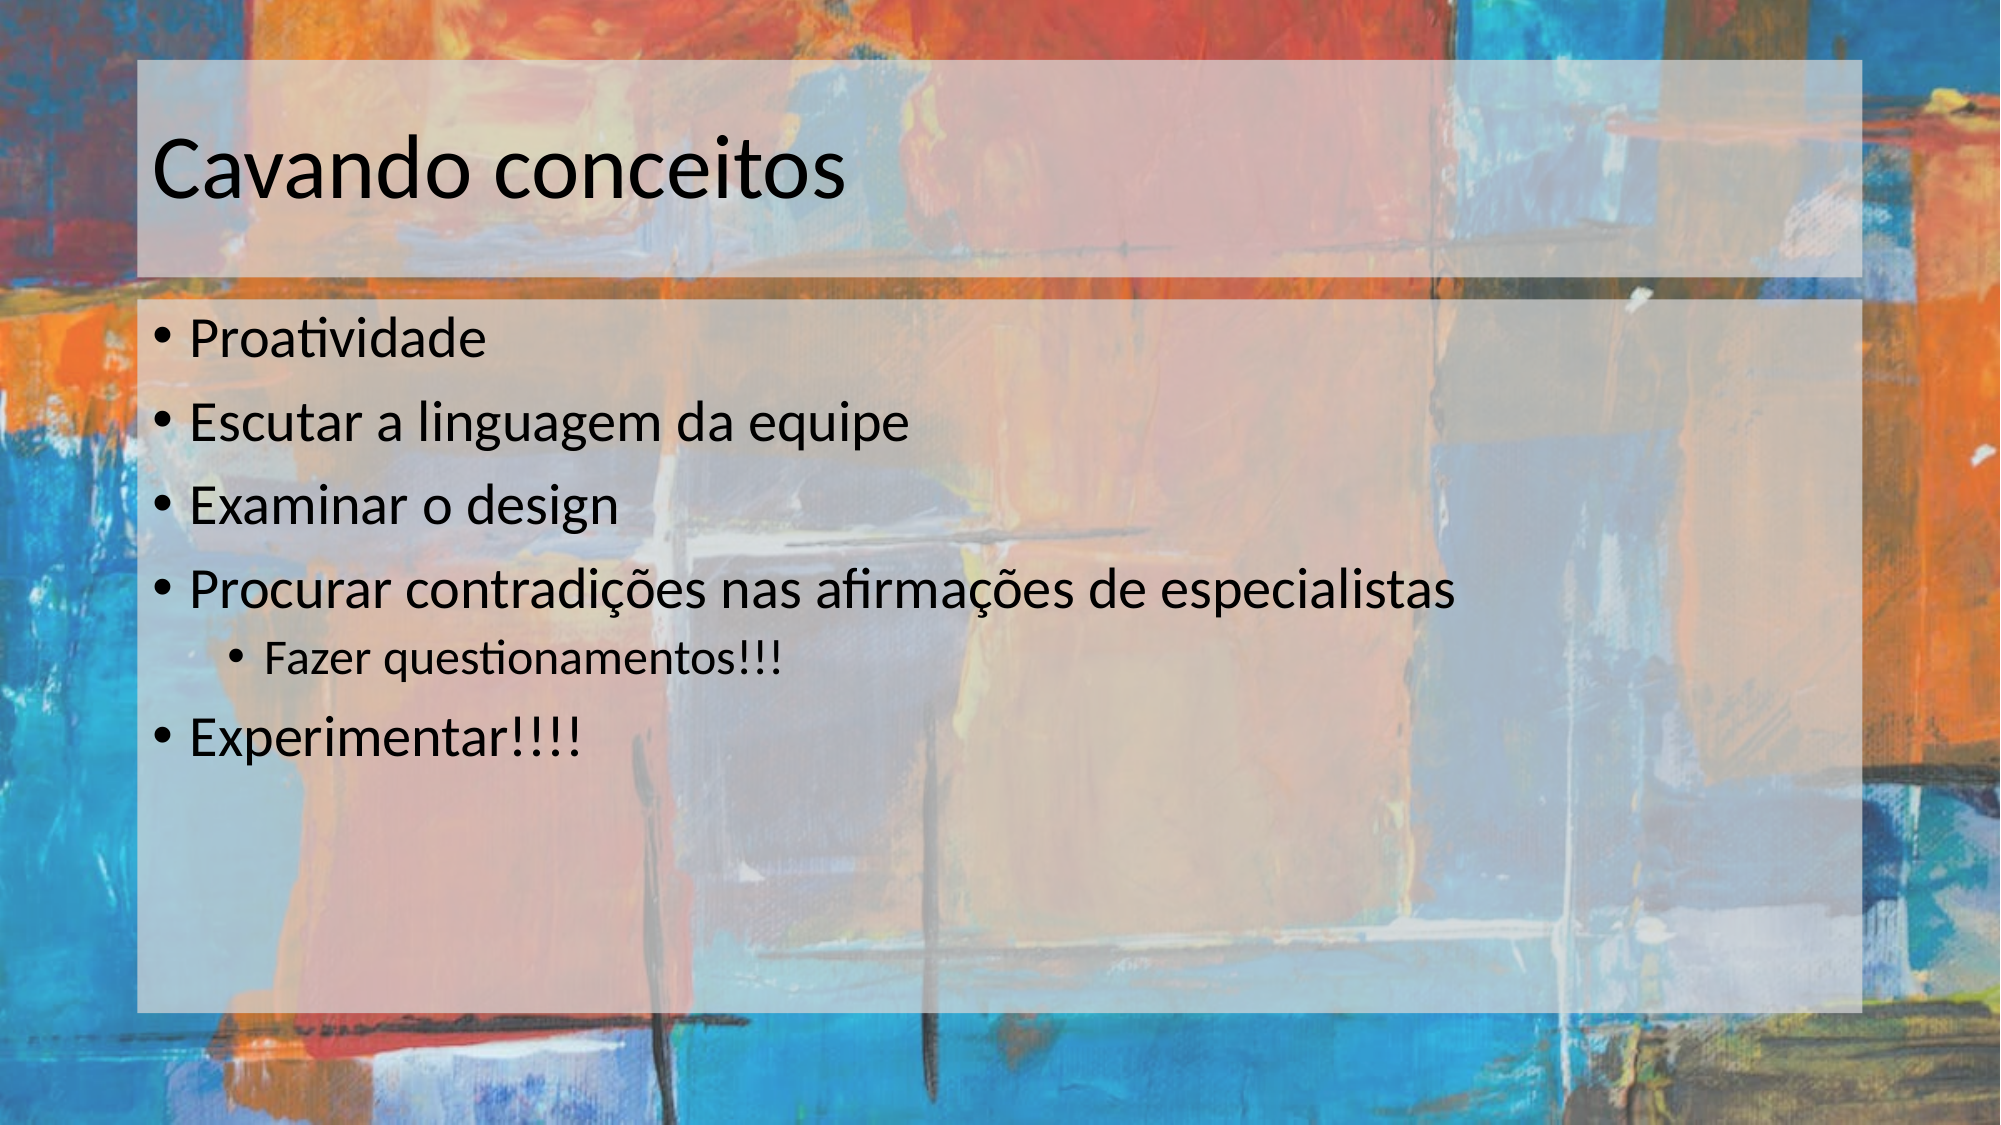

# Cavando conceitos
Proatividade
Escutar a linguagem da equipe
Examinar o design
Procurar contradições nas afirmações de especialistas
Fazer questionamentos!!!
Experimentar!!!!